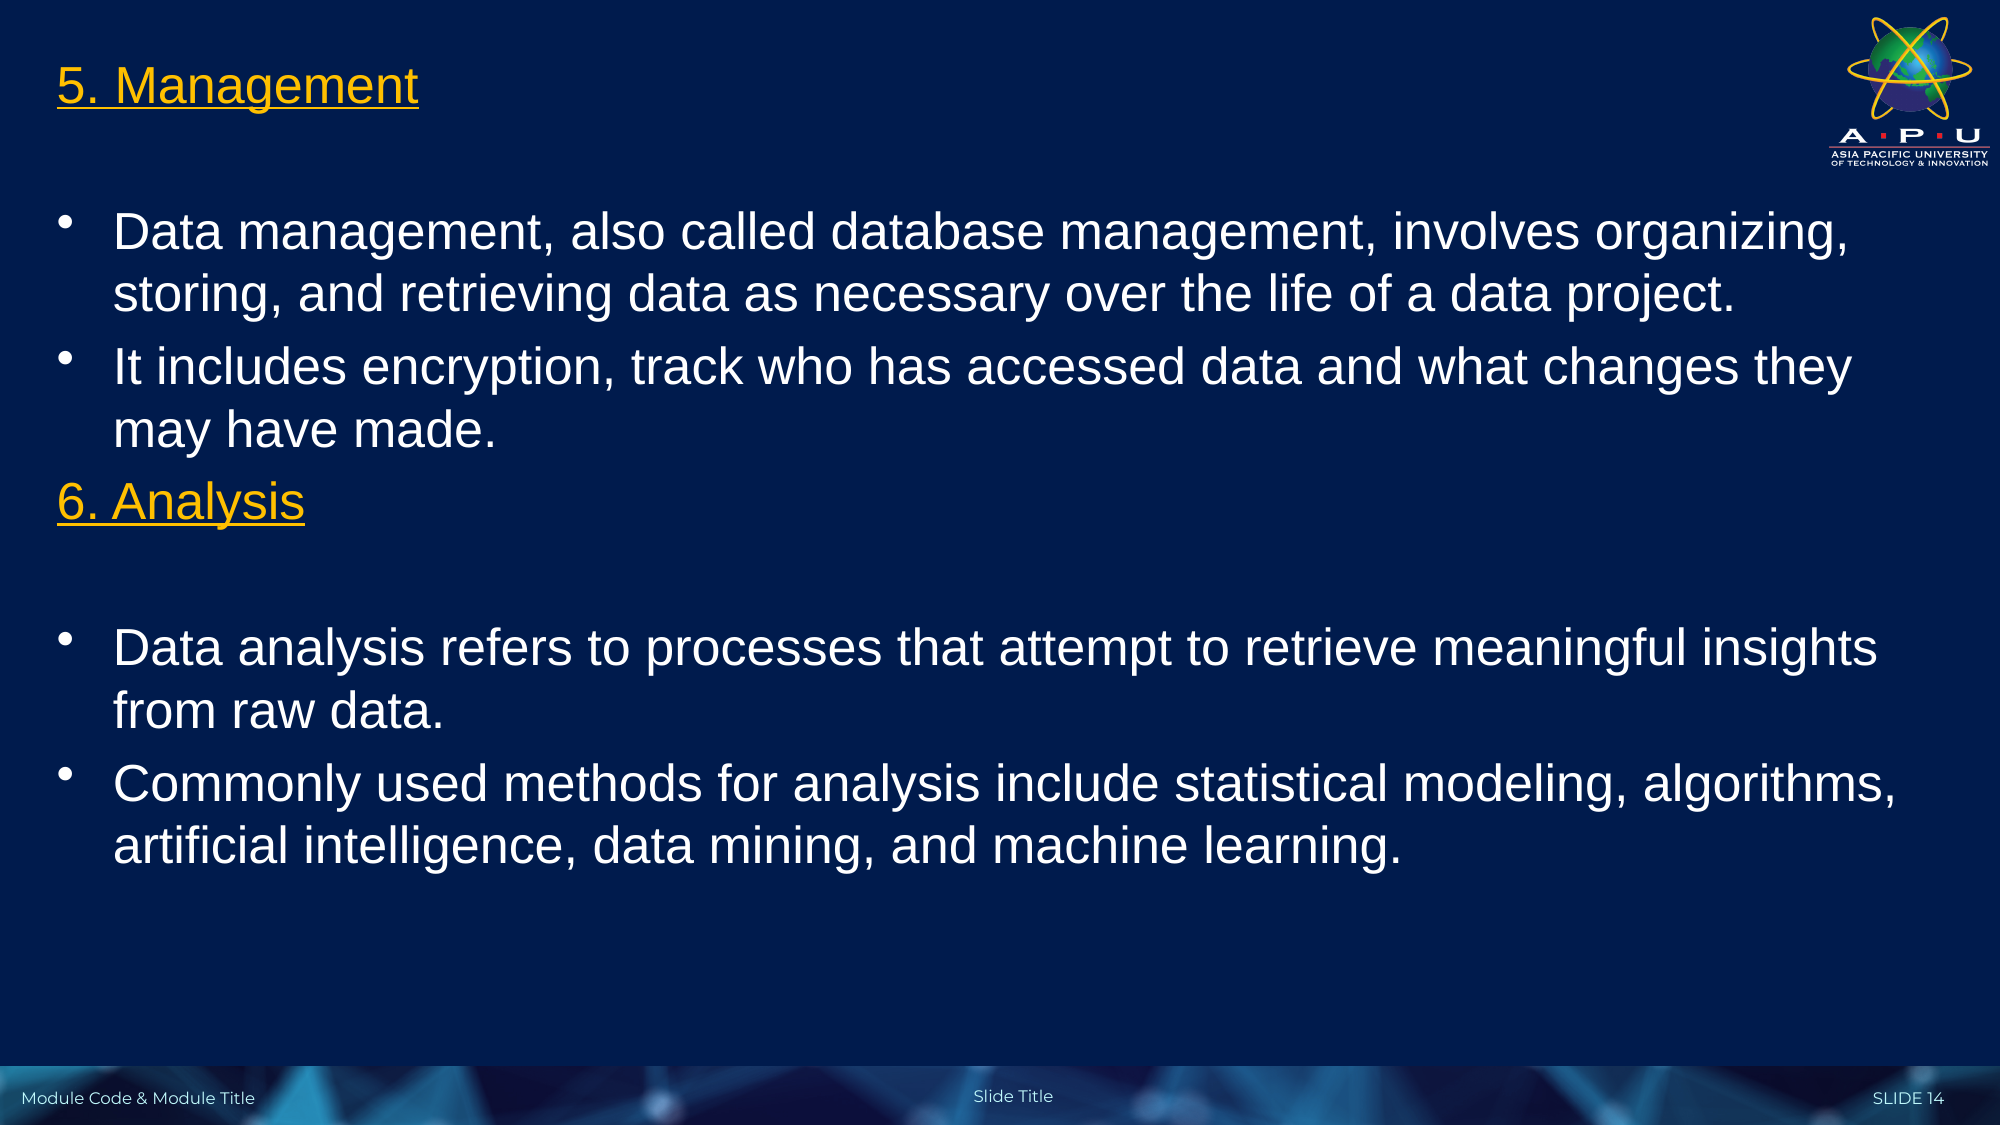

5. Management

Data management, also called database management, involves organizing, storing, and retrieving data as necessary over the life of a data project.
It includes encryption, track who has accessed data and what changes they may have made.
6. Analysis

Data analysis refers to processes that attempt to retrieve meaningful insights from raw data.
Commonly used methods for analysis include statistical modeling, algorithms, artificial intelligence, data mining, and machine learning.